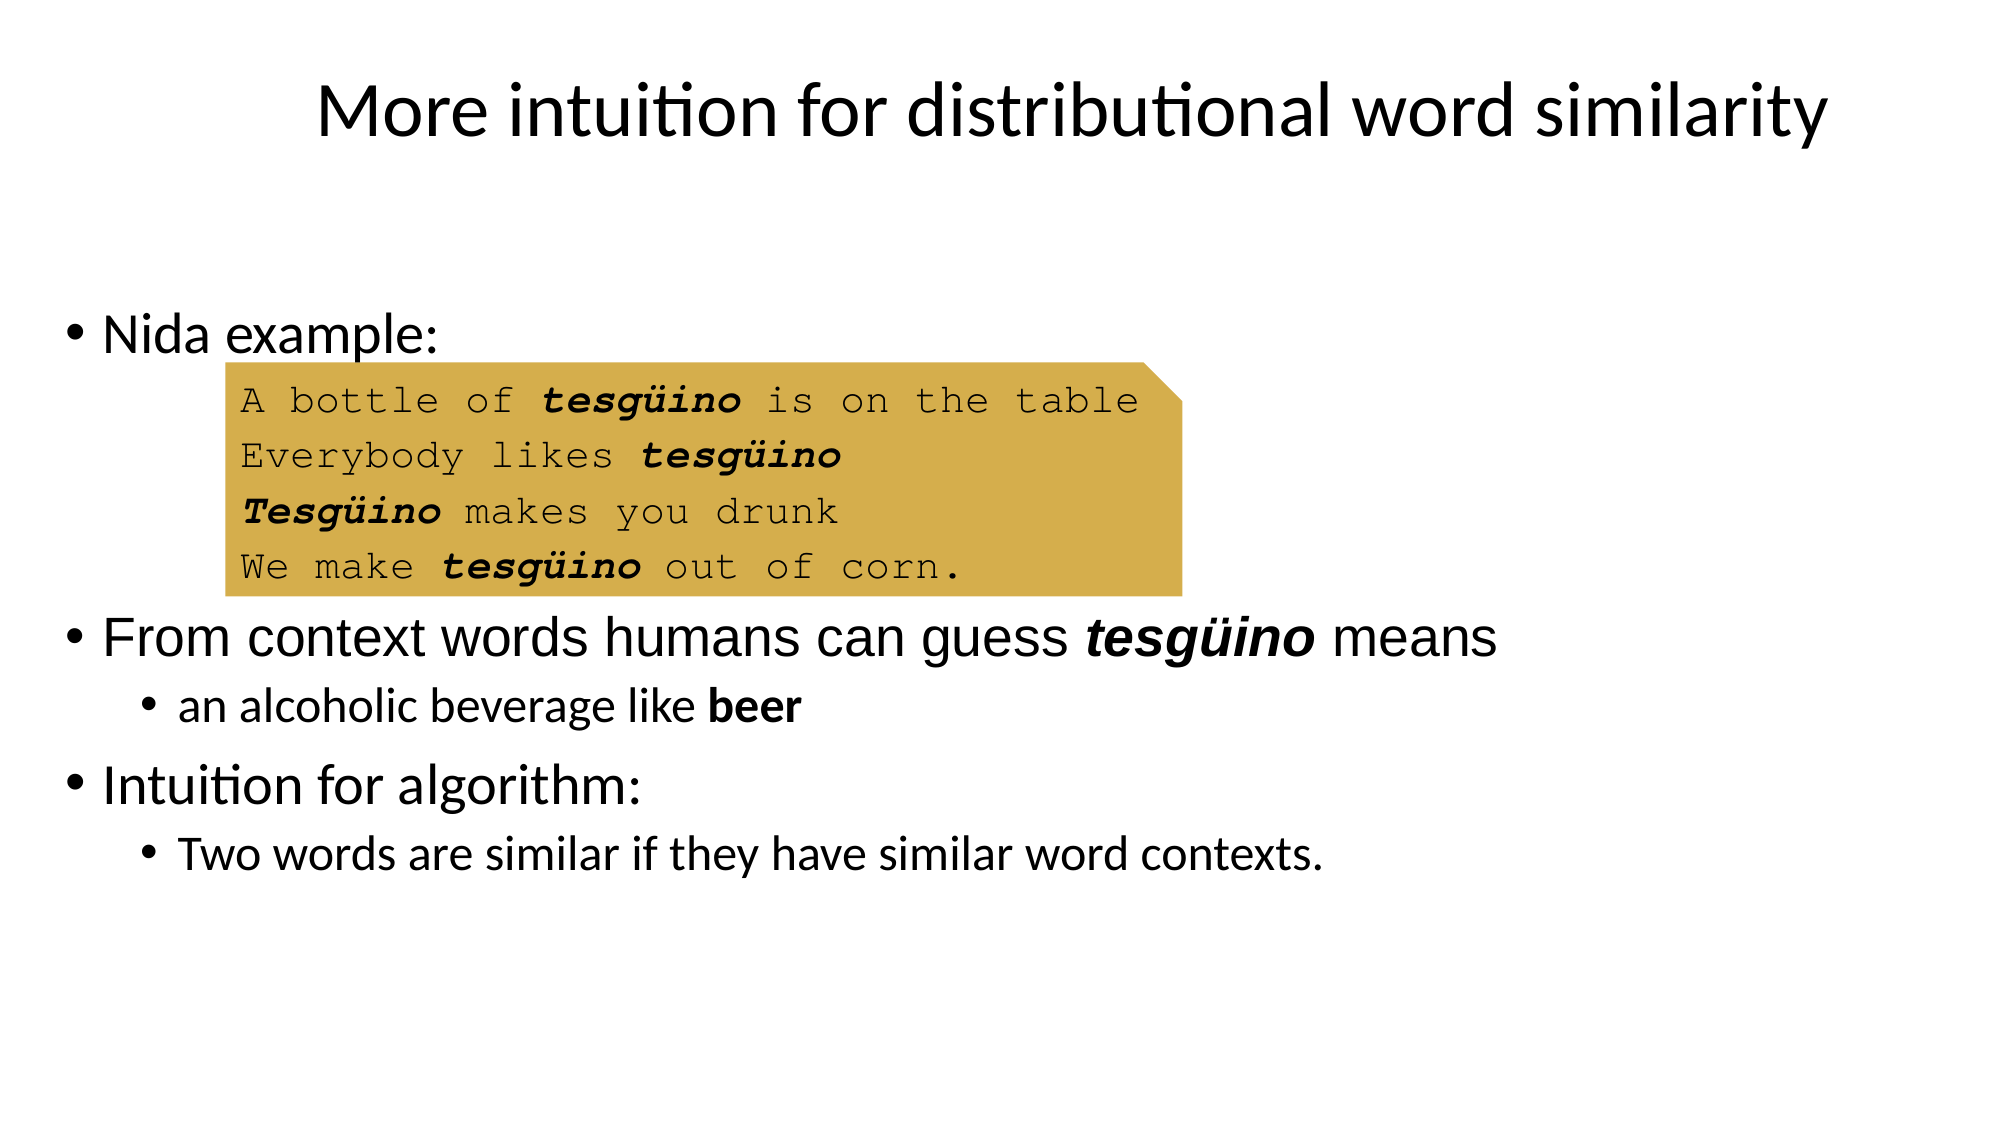

# More intuition for distributional word similarity
Nida example:
A bottle of tesgüino is on the table
Everybody likes tesgüino
Tesgüino makes you drunk
We make tesgüino out of corn.
From context words humans can guess tesgüino means
an alcoholic beverage like beer
Intuition for algorithm:
Two words are similar if they have similar word contexts.